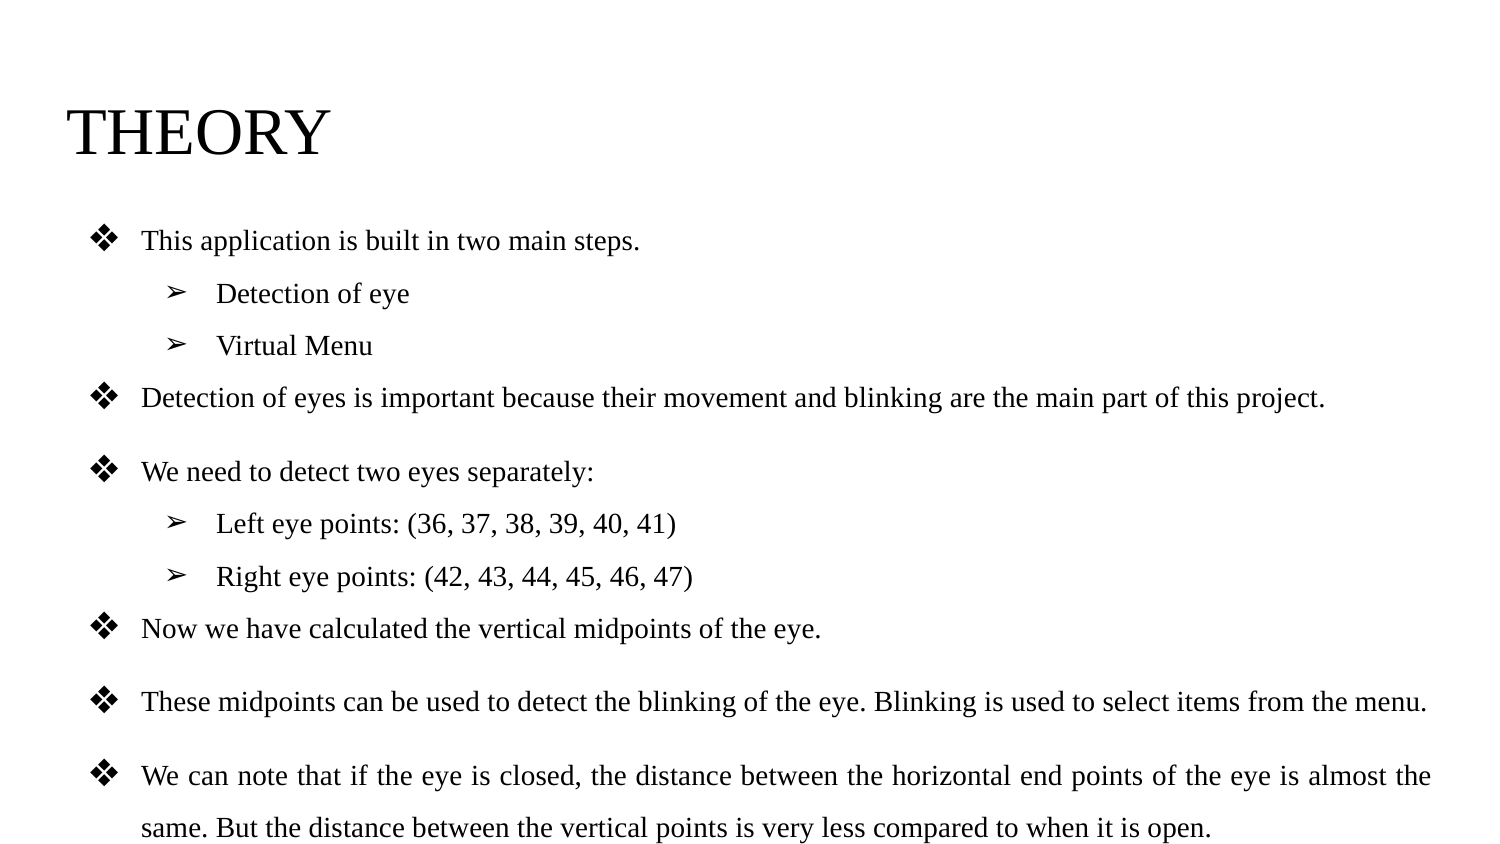

# THEORY
This application is built in two main steps.
Detection of eye
Virtual Menu
Detection of eyes is important because their movement and blinking are the main part of this project.
We need to detect two eyes separately:
Left eye points: (36, 37, 38, 39, 40, 41)
Right eye points: (42, 43, 44, 45, 46, 47)
Now we have calculated the vertical midpoints of the eye.
These midpoints can be used to detect the blinking of the eye. Blinking is used to select items from the menu.
We can note that if the eye is closed, the distance between the horizontal end points of the eye is almost the same. But the distance between the vertical points is very less compared to when it is open.